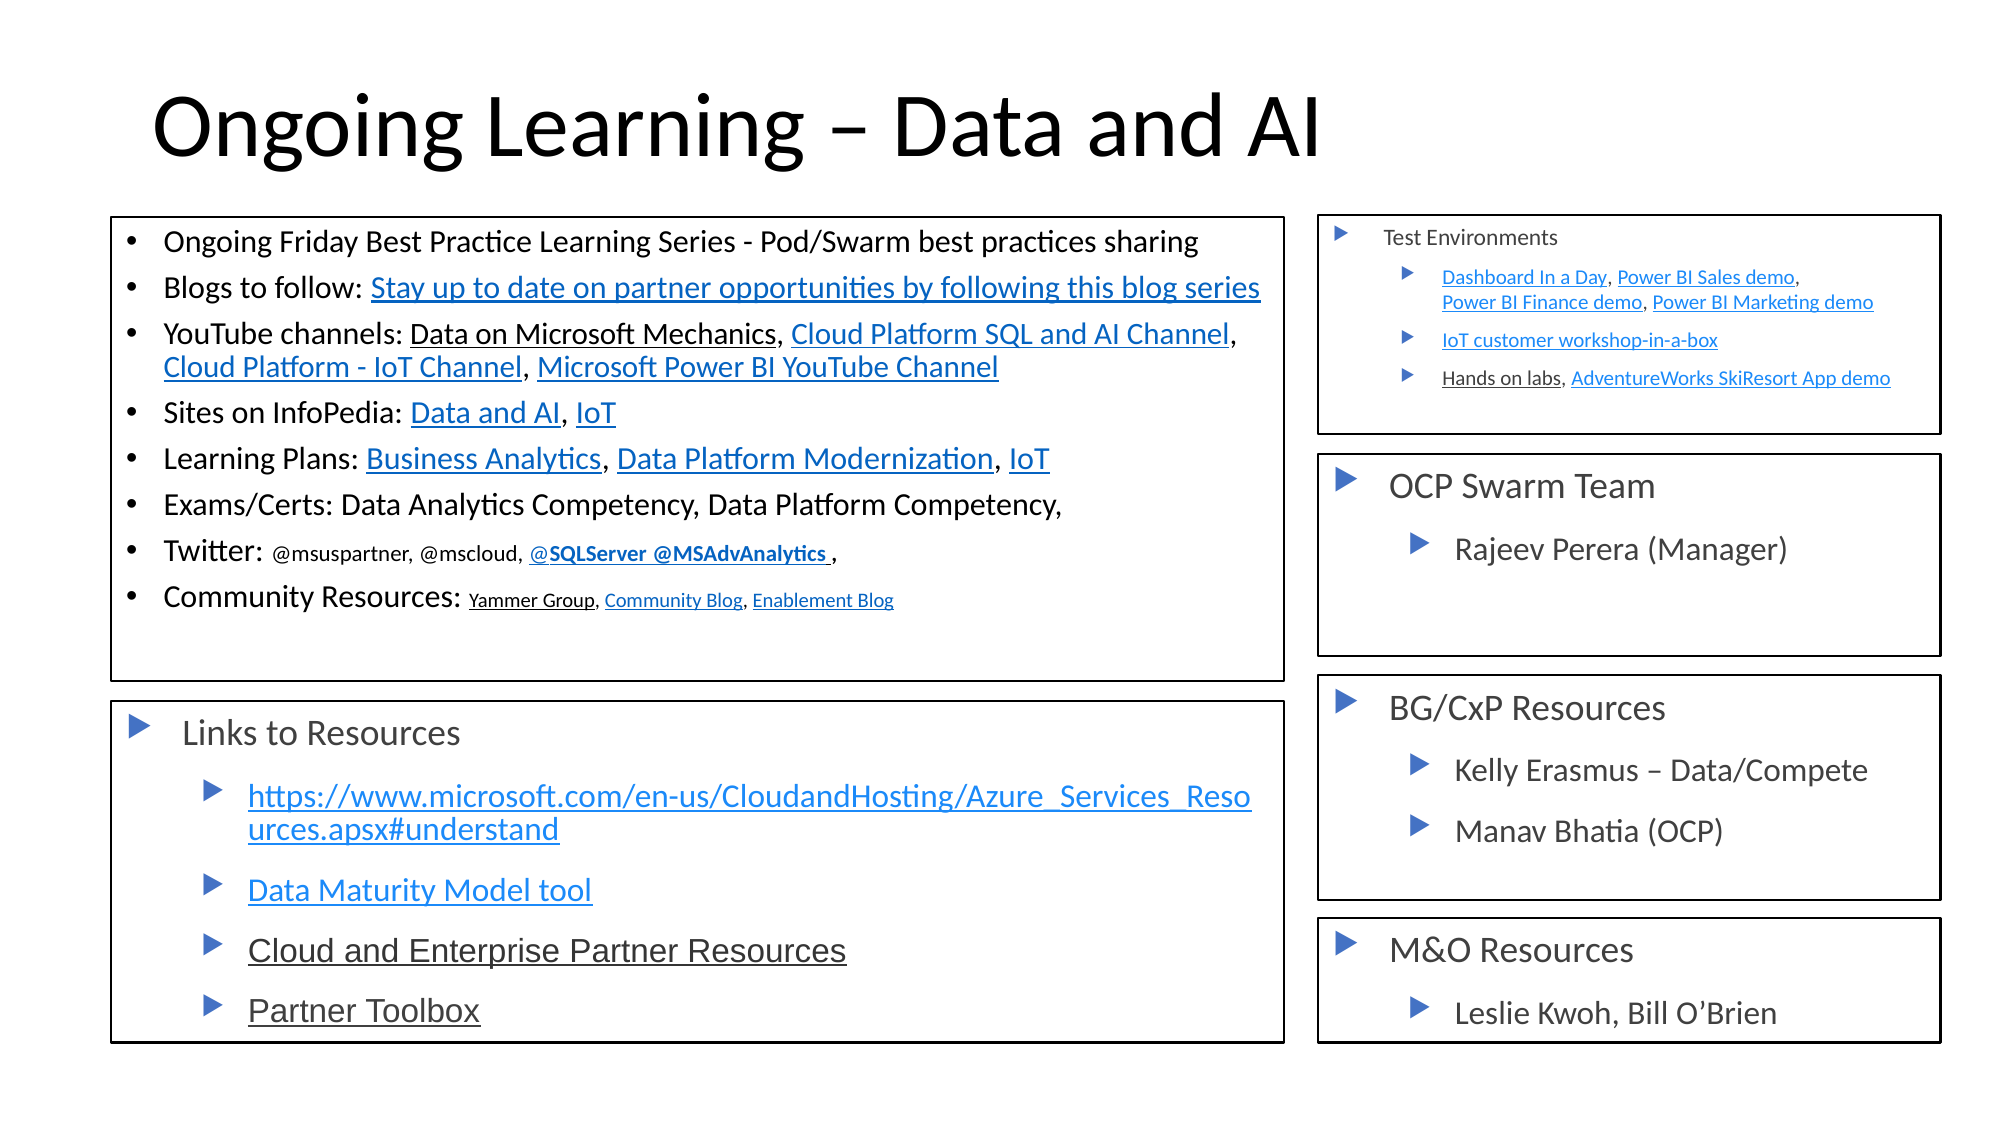

# Ongoing Learning – Data and AI
Test Environments
Dashboard In a Day, Power BI Sales demo, Power BI Finance demo, Power BI Marketing demo
IoT customer workshop-in-a-box
Hands on labs, AdventureWorks SkiResort App demo

Ongoing Friday Best Practice Learning Series - Pod/Swarm best practices sharing
Blogs to follow: Stay up to date on partner opportunities by following this blog series
YouTube channels: Data on Microsoft Mechanics, Cloud Platform SQL and AI Channel, Cloud Platform - IoT Channel, Microsoft Power BI YouTube Channel
Sites on InfoPedia: Data and AI, IoT
Learning Plans: Business Analytics, Data Platform Modernization, IoT
Exams/Certs: Data Analytics Competency, Data Platform Competency,
Twitter: @msuspartner, @mscloud, @SQLServer @MSAdvAnalytics ,
Community Resources: Yammer Group, Community Blog, Enablement Blog
OCP Swarm Team
Rajeev Perera (Manager)
BG/CxP Resources
Kelly Erasmus – Data/Compete
Manav Bhatia (OCP)

Links to Resources
https://www.microsoft.com/en-us/CloudandHosting/Azure_Services_Resources.apsx#understand
Data Maturity Model tool
Cloud and Enterprise Partner Resources
Partner Toolbox

M&O Resources
Leslie Kwoh, Bill O’Brien